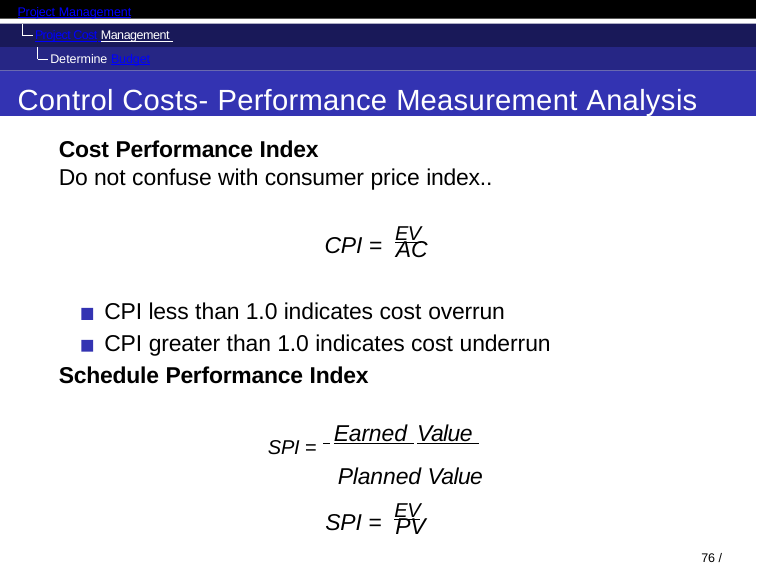

Project Management
Project Cost Management  Determine Budget

Control Costs- Performance Measurement Analysis
Cost Performance Index
Do not confuse with consumer price index..
CPI = EV
AC
CPI less than 1.0 indicates cost overrun
CPI greater than 1.0 indicates cost underrun
Schedule Performance Index
SPI = Earned Value
Planned Value

SPI = EV
PV
76 / 128